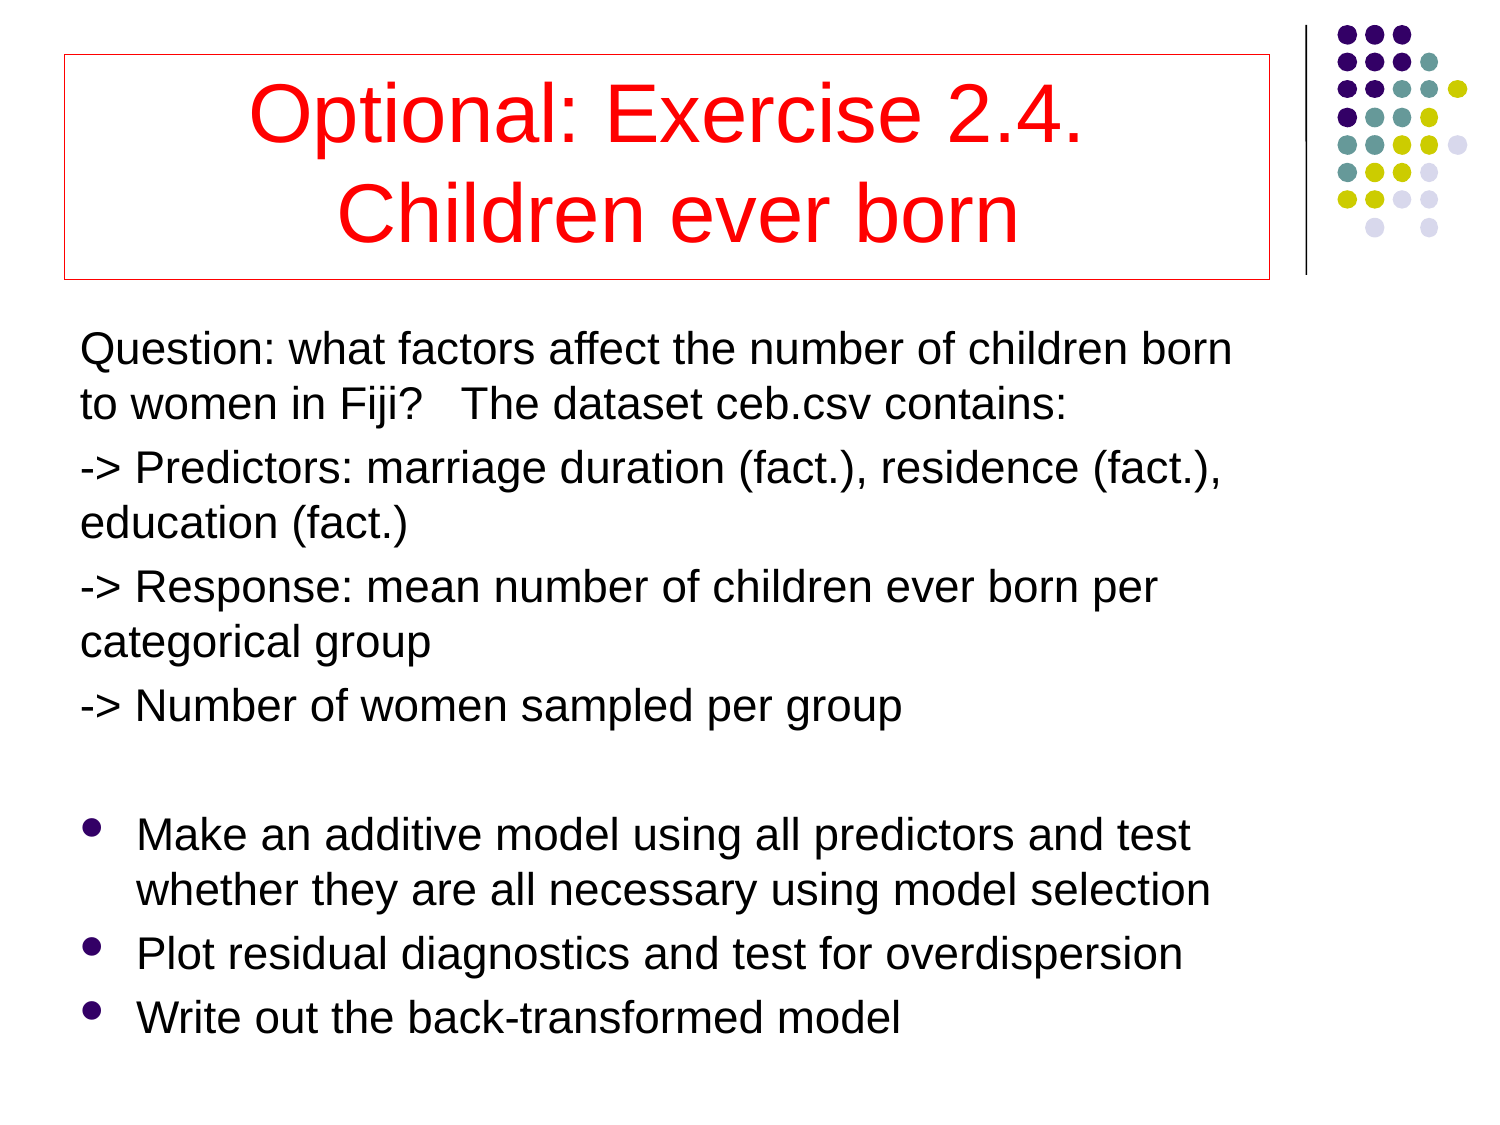

Question: what factors affect the number of children born to women in Fiji?   The dataset ceb.csv contains:
-> Predictors: marriage duration (fact.), residence (fact.), education (fact.)
-> Response: mean number of children ever born per categorical group
-> Number of women sampled per group

Make an additive model using all predictors and test whether they are all necessary using model selection
Plot residual diagnostics and test for overdispersion
Write out the back-transformed model
# Optional: Exercise 2.4. Children ever born